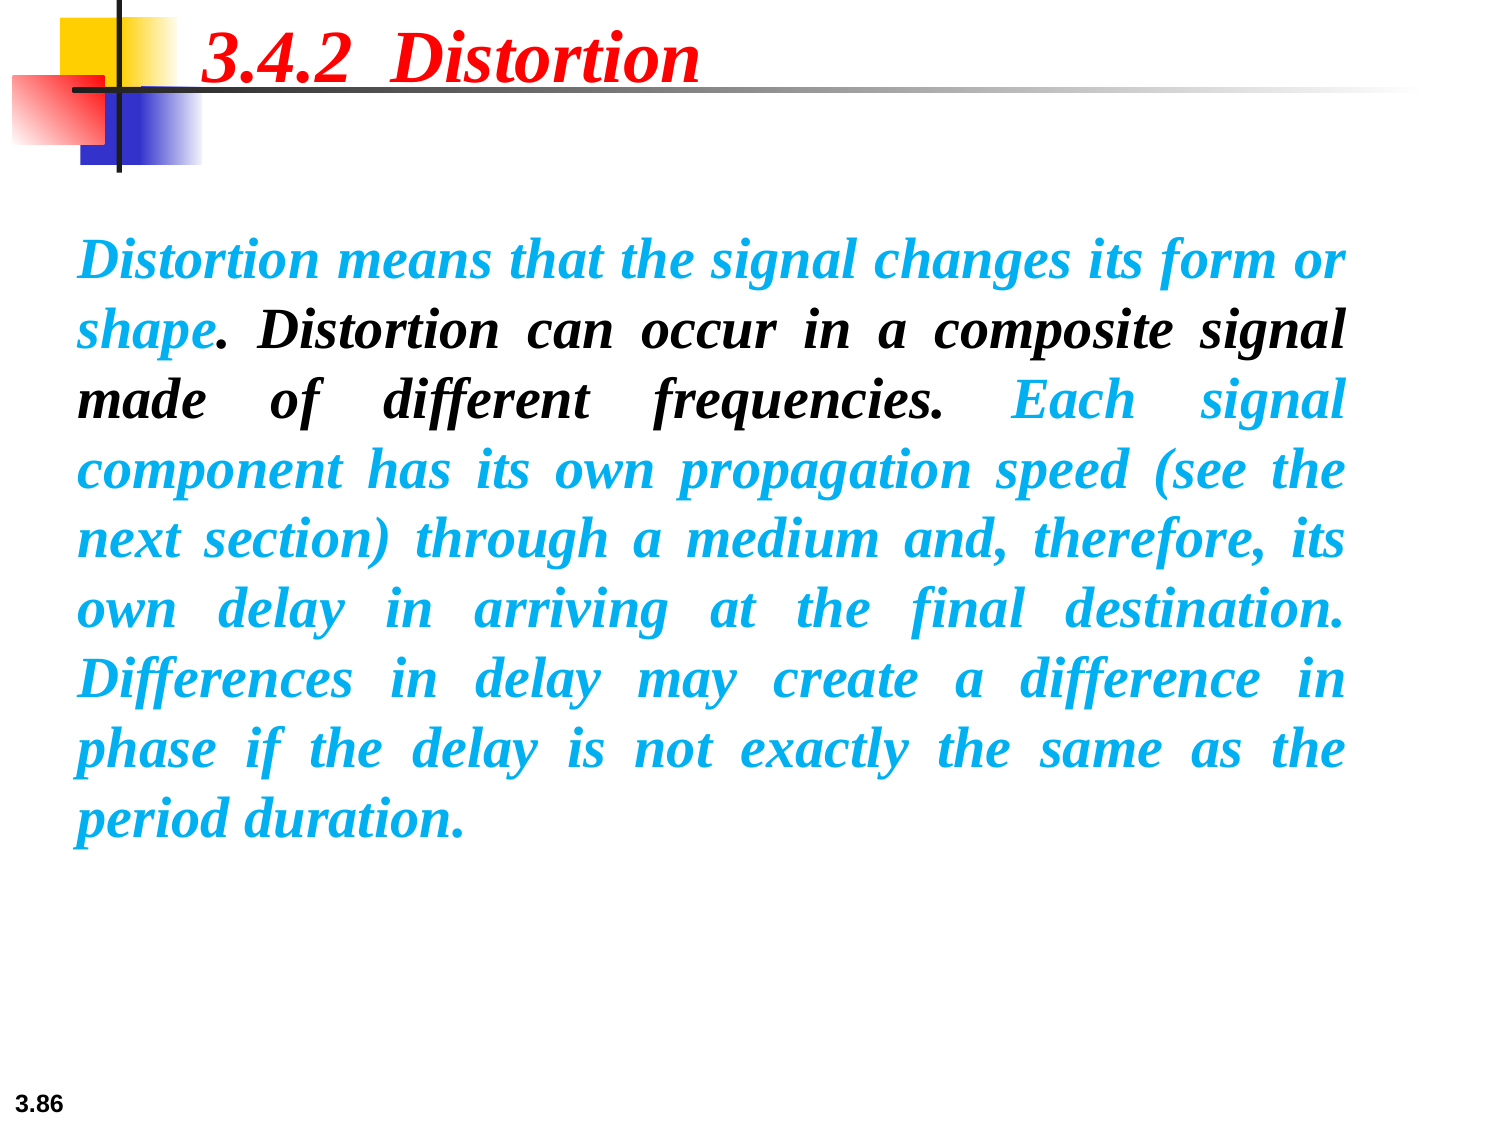

3.4.2  Distortion

Distortion means that the signal changes its form or shape. Distortion can occur in a composite signal made of different frequencies. Each signal component has its own propagation speed (see the next section) through a medium and, therefore, its own delay in arriving at the final destination. Differences in delay may create a difference in phase if the delay is not exactly the same as the period duration.
3.86